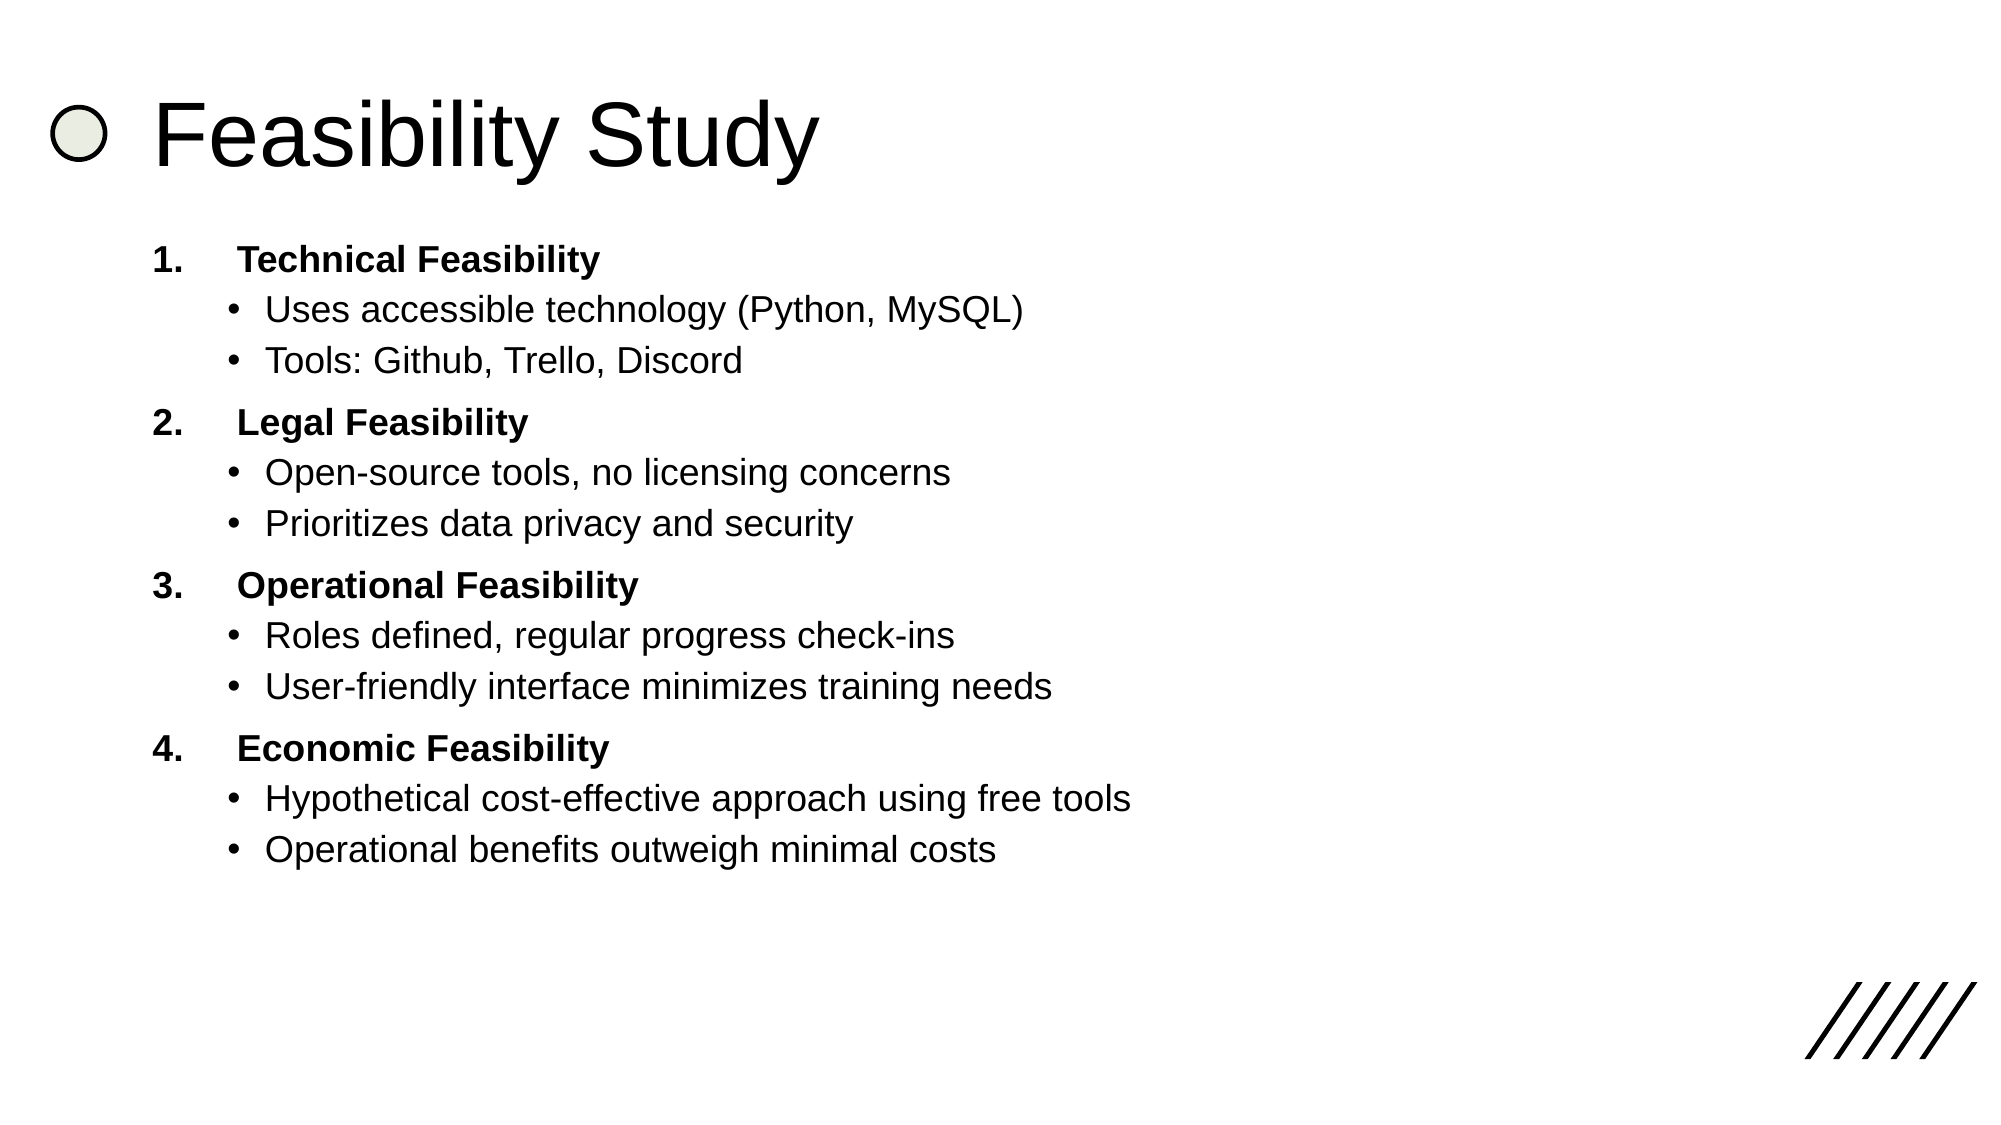

# Feasibility Study
Technical Feasibility
Uses accessible technology (Python, MySQL)
Tools: Github, Trello, Discord
Legal Feasibility
Open-source tools, no licensing concerns
Prioritizes data privacy and security
Operational Feasibility
Roles defined, regular progress check-ins
User-friendly interface minimizes training needs
Economic Feasibility
Hypothetical cost-effective approach using free tools
Operational benefits outweigh minimal costs